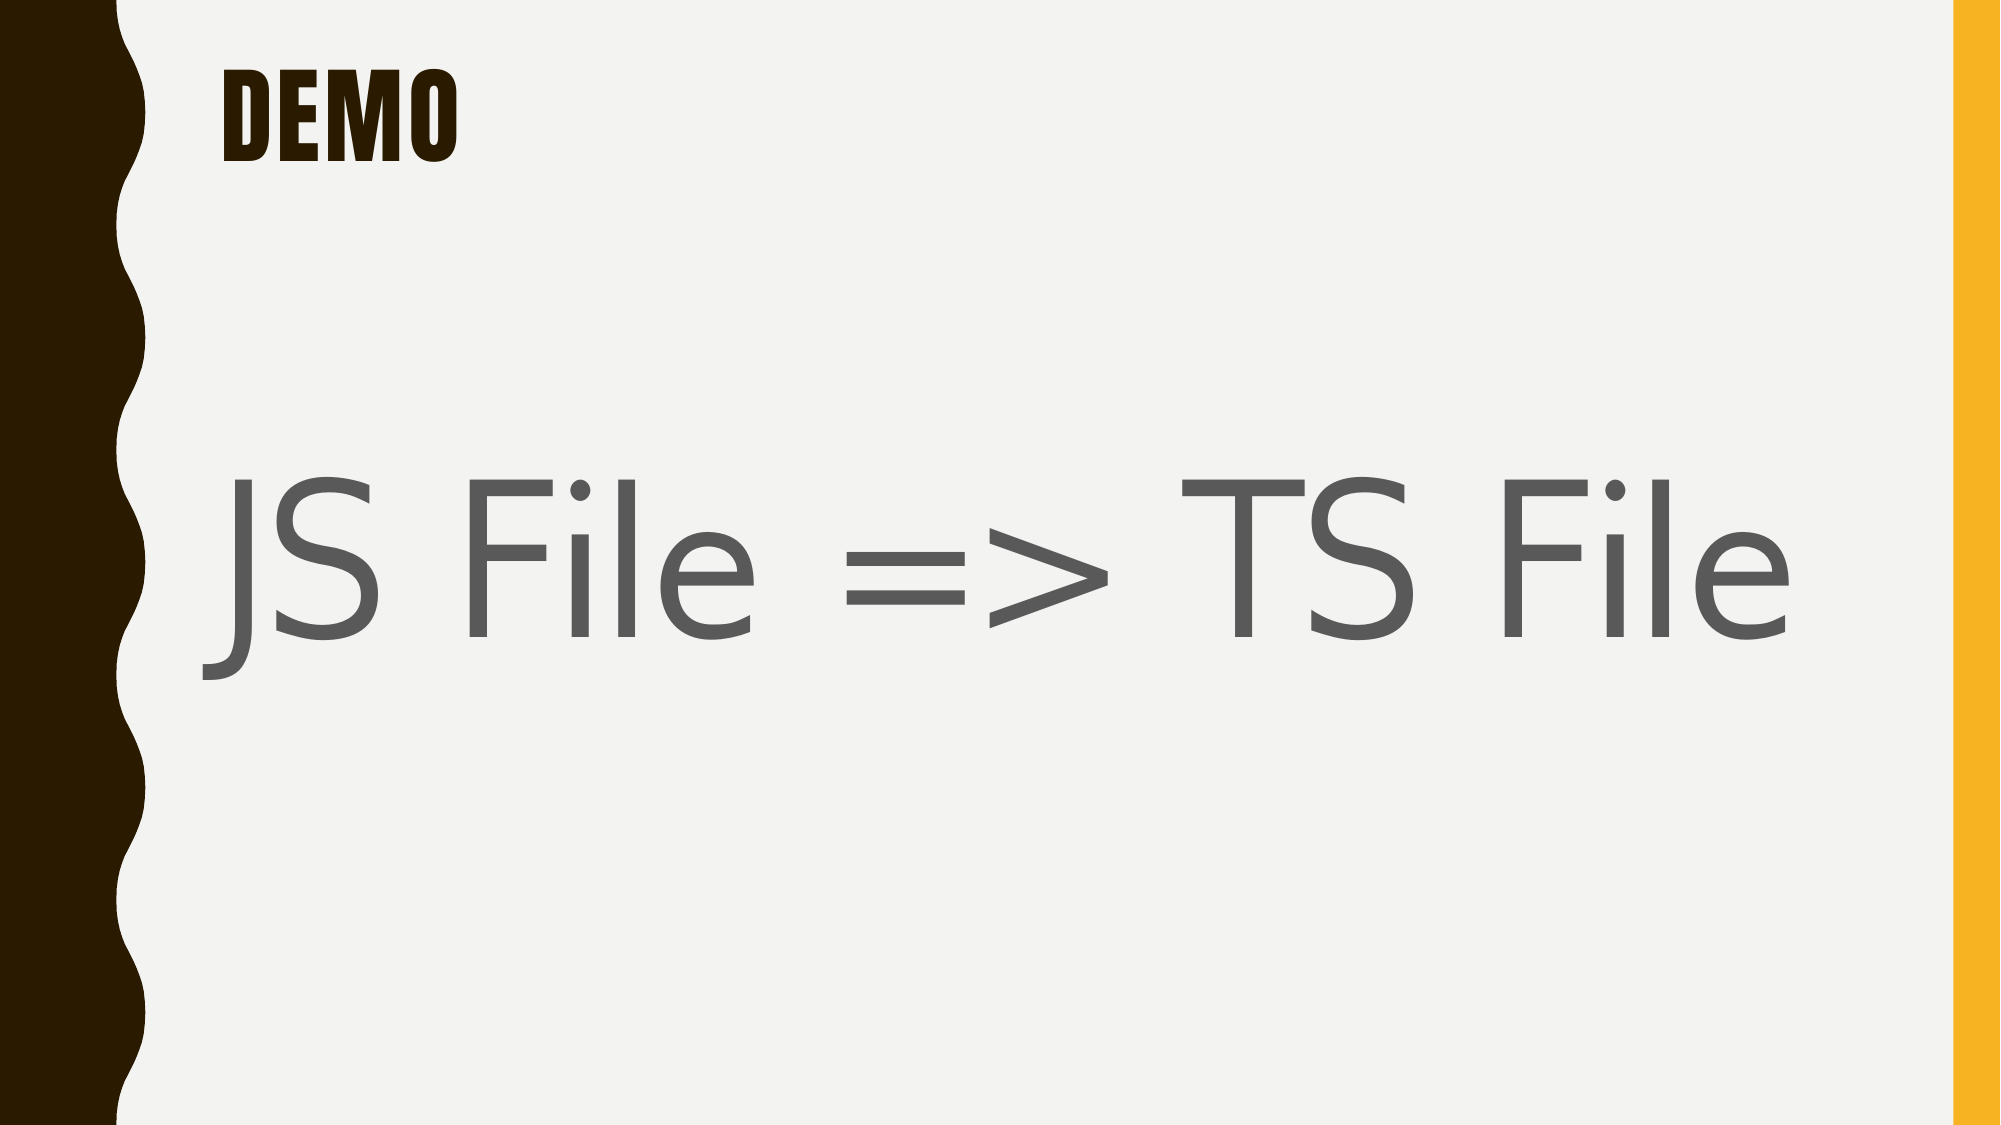

# DEMO
JS File => TS File